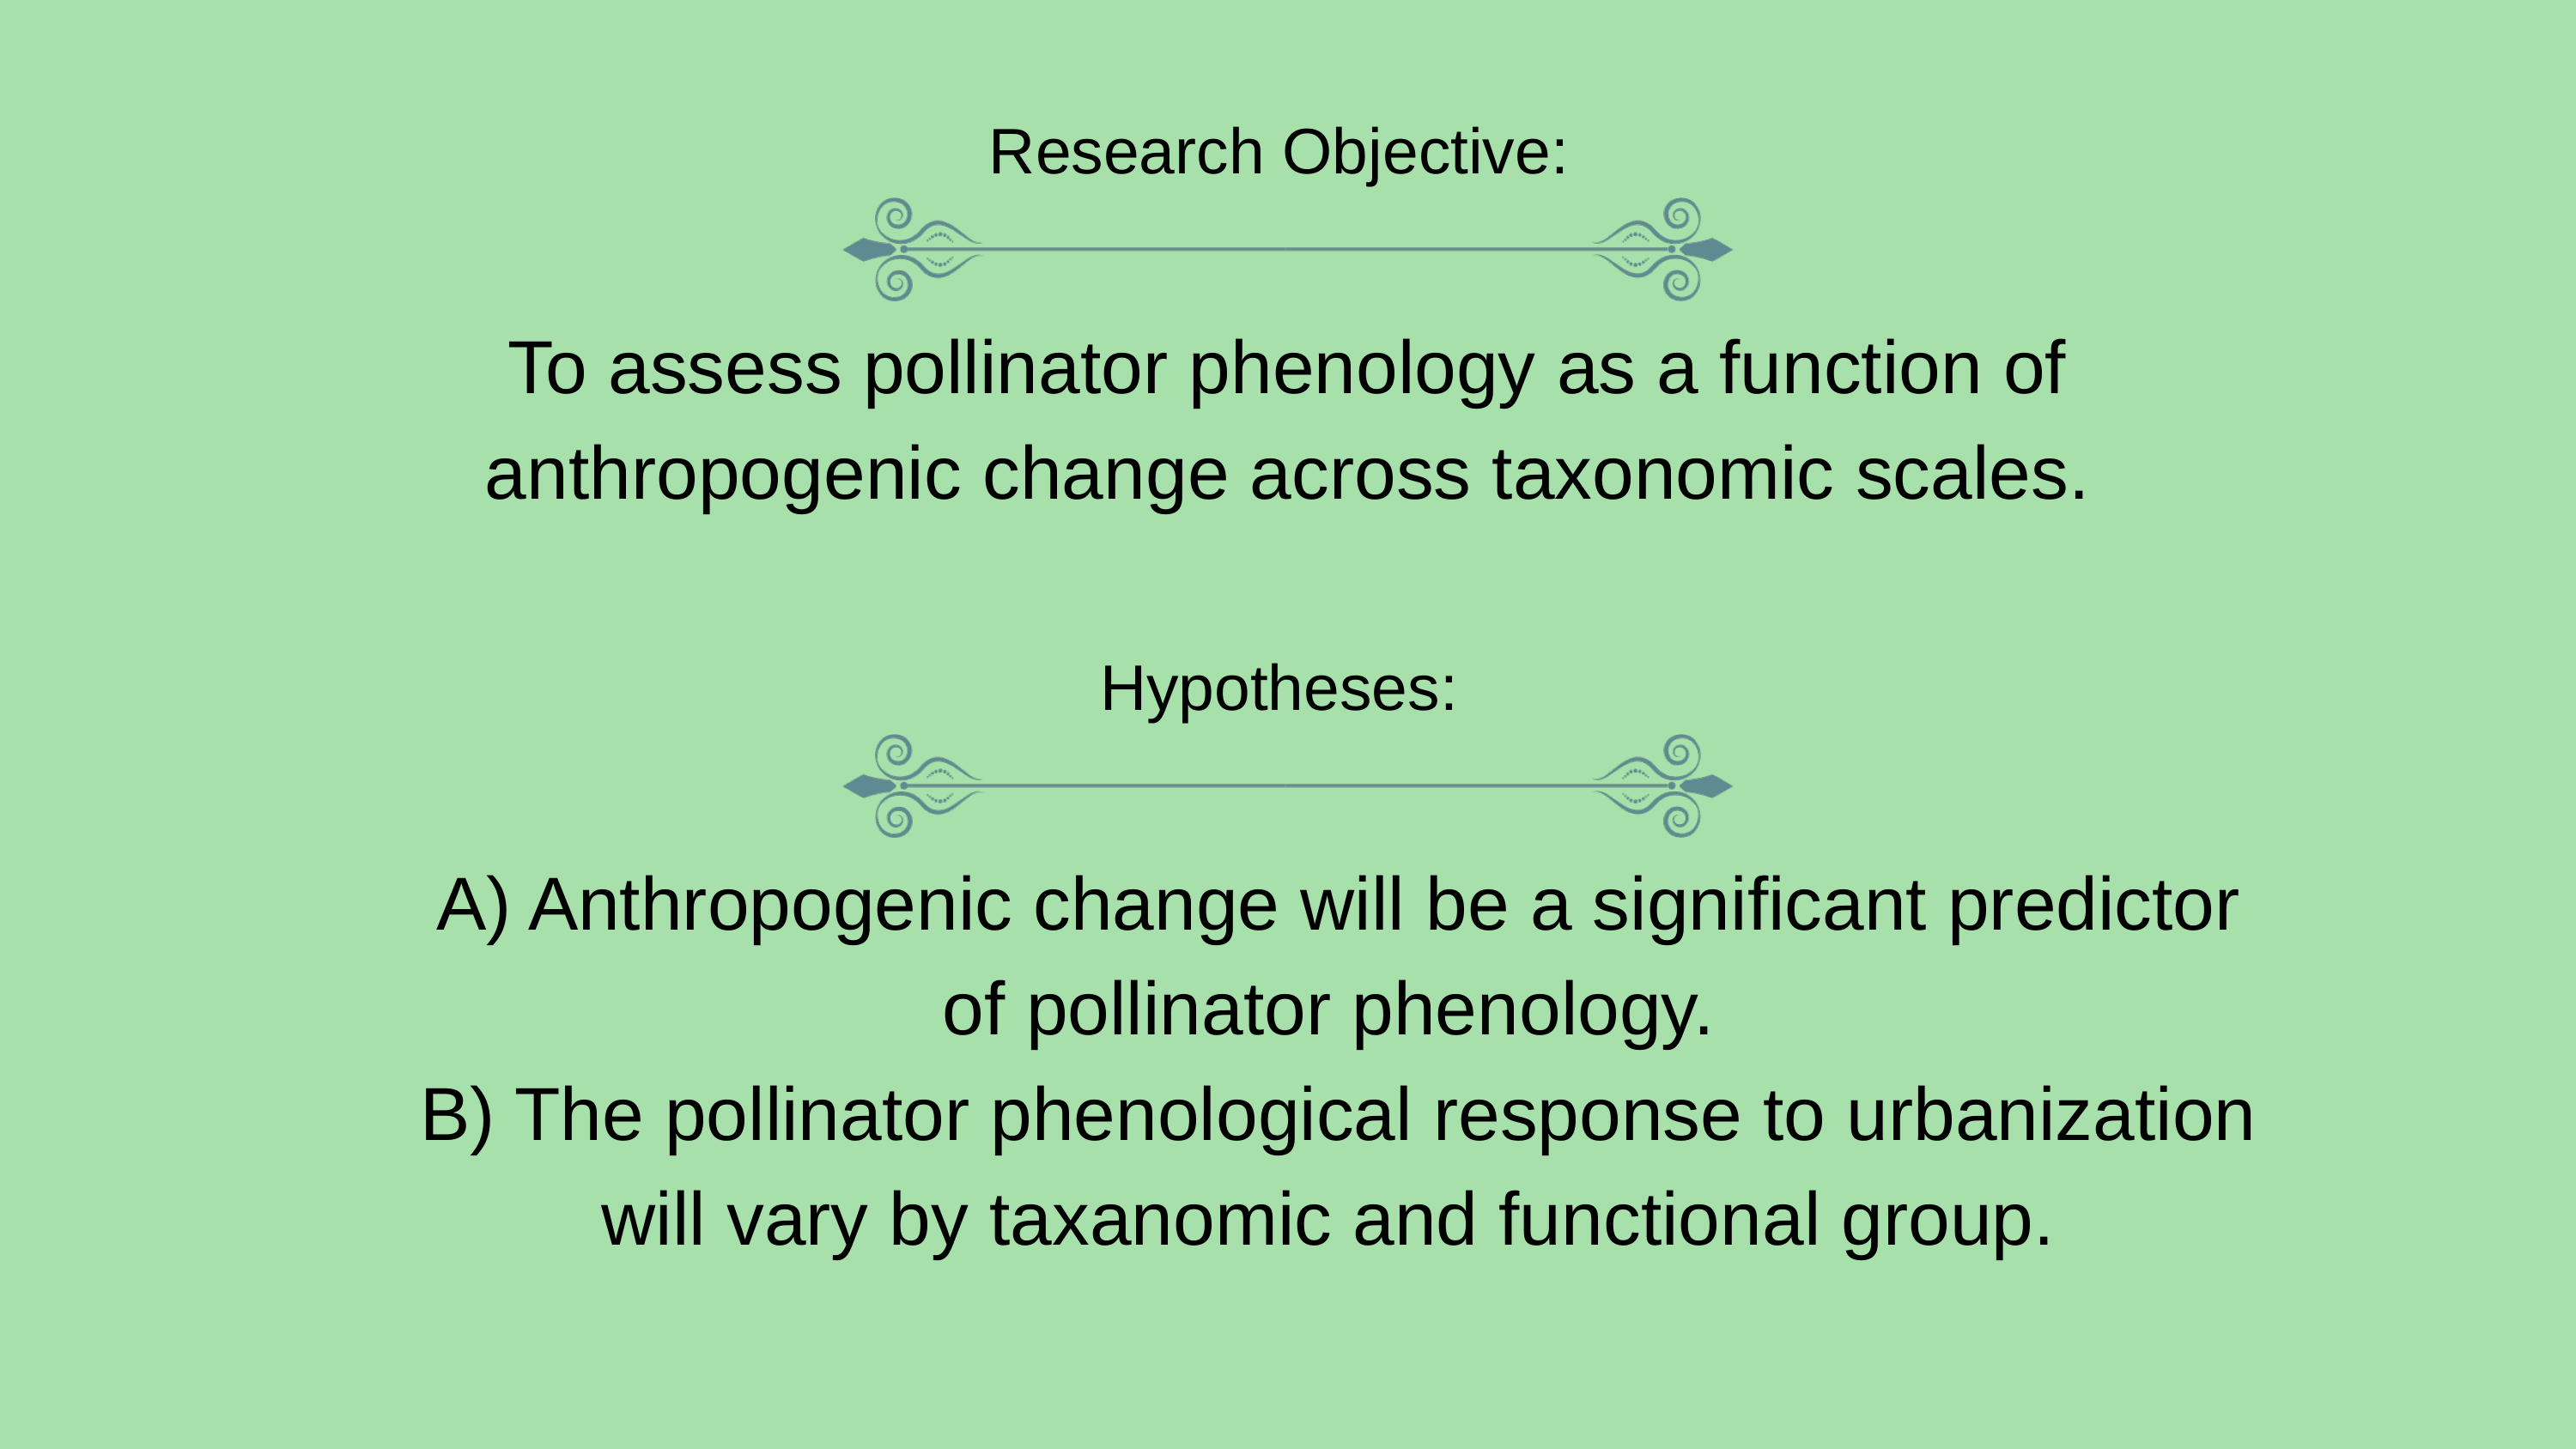

Research Objective:

To assess pollinator phenology as a function of anthropogenic change across taxonomic scales.
Hypotheses:

A) Anthropogenic change will be a significant predictor of pollinator phenology.
B) The pollinator phenological response to urbanization will vary by taxanomic and functional group.